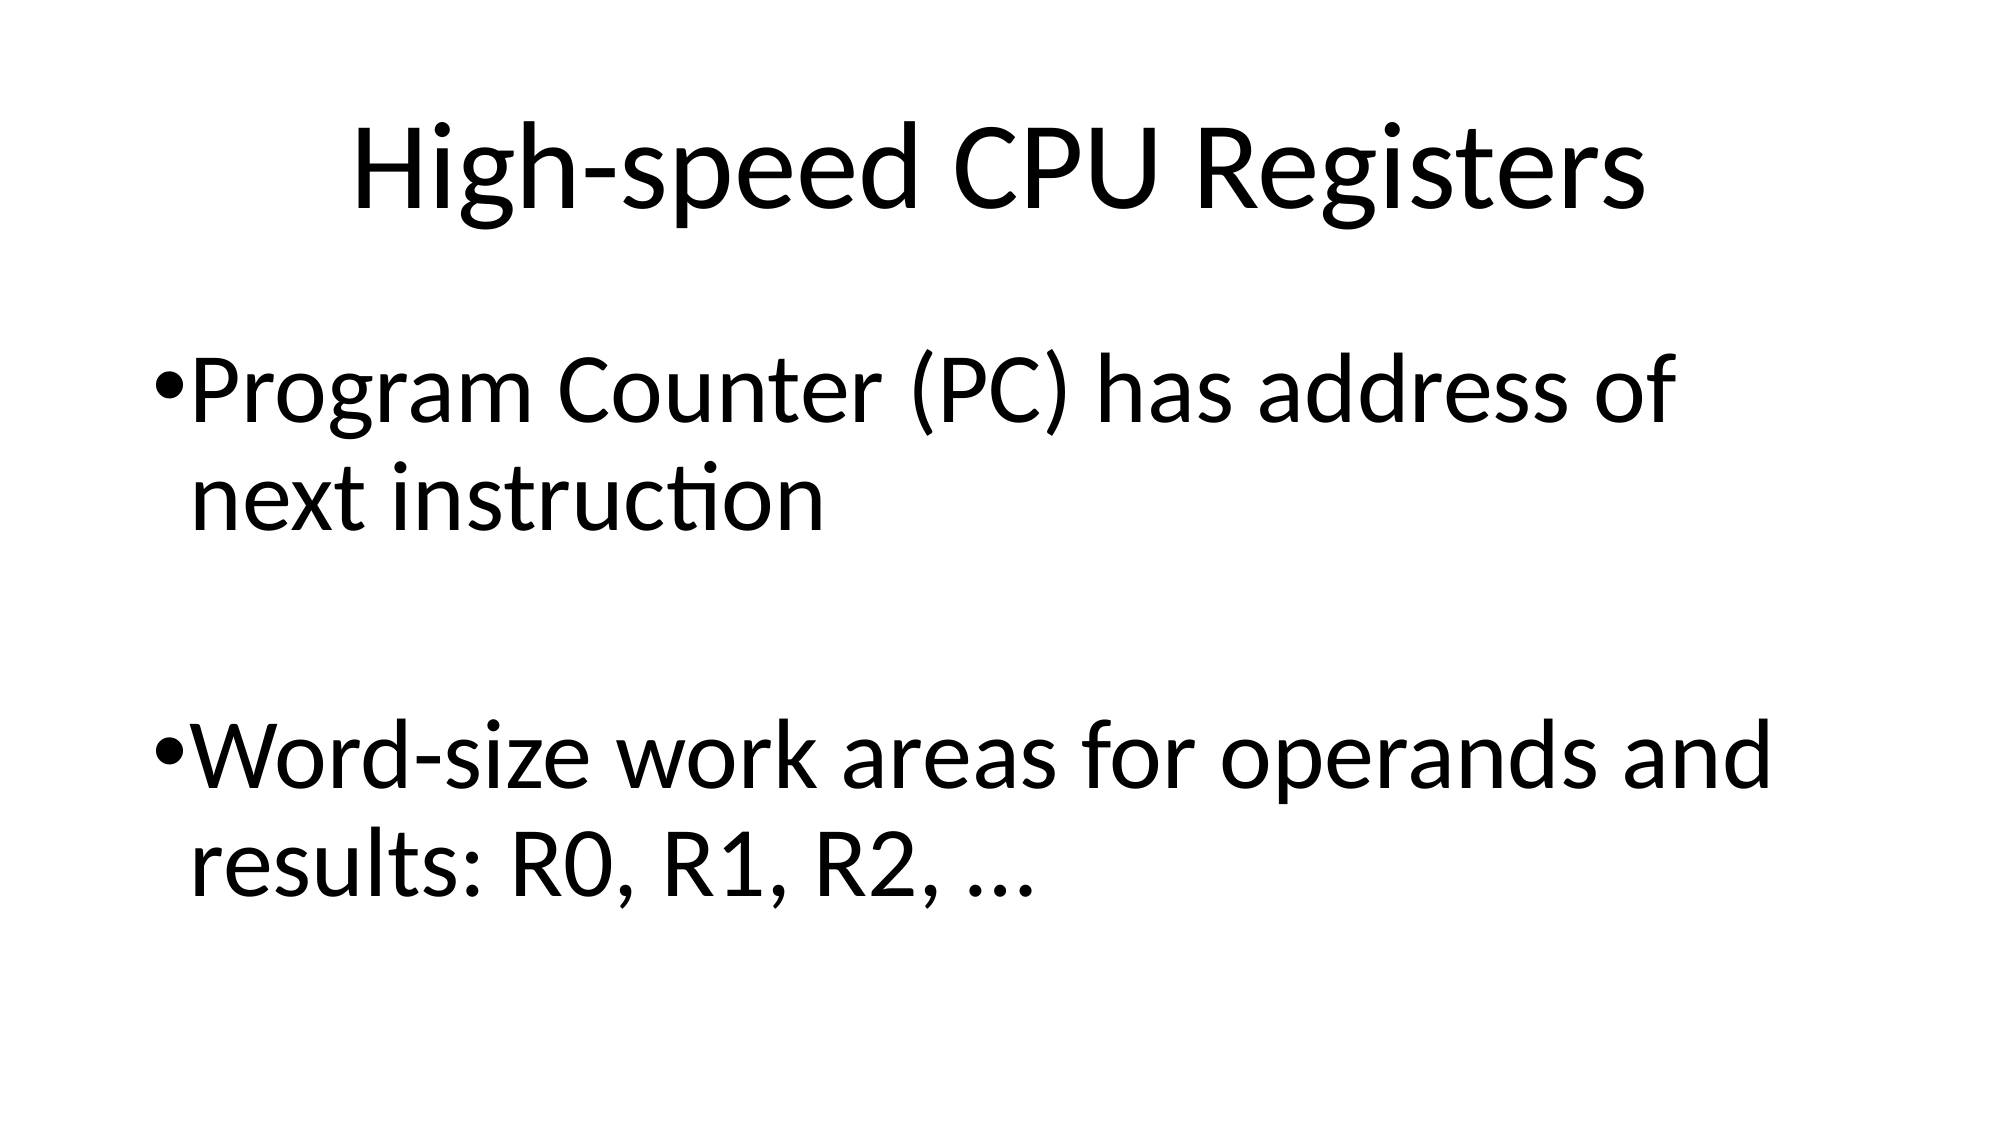

# High-speed CPU Registers
Program Counter (PC) has address of next instruction

Word-size work areas for operands and results: R0, R1, R2, …